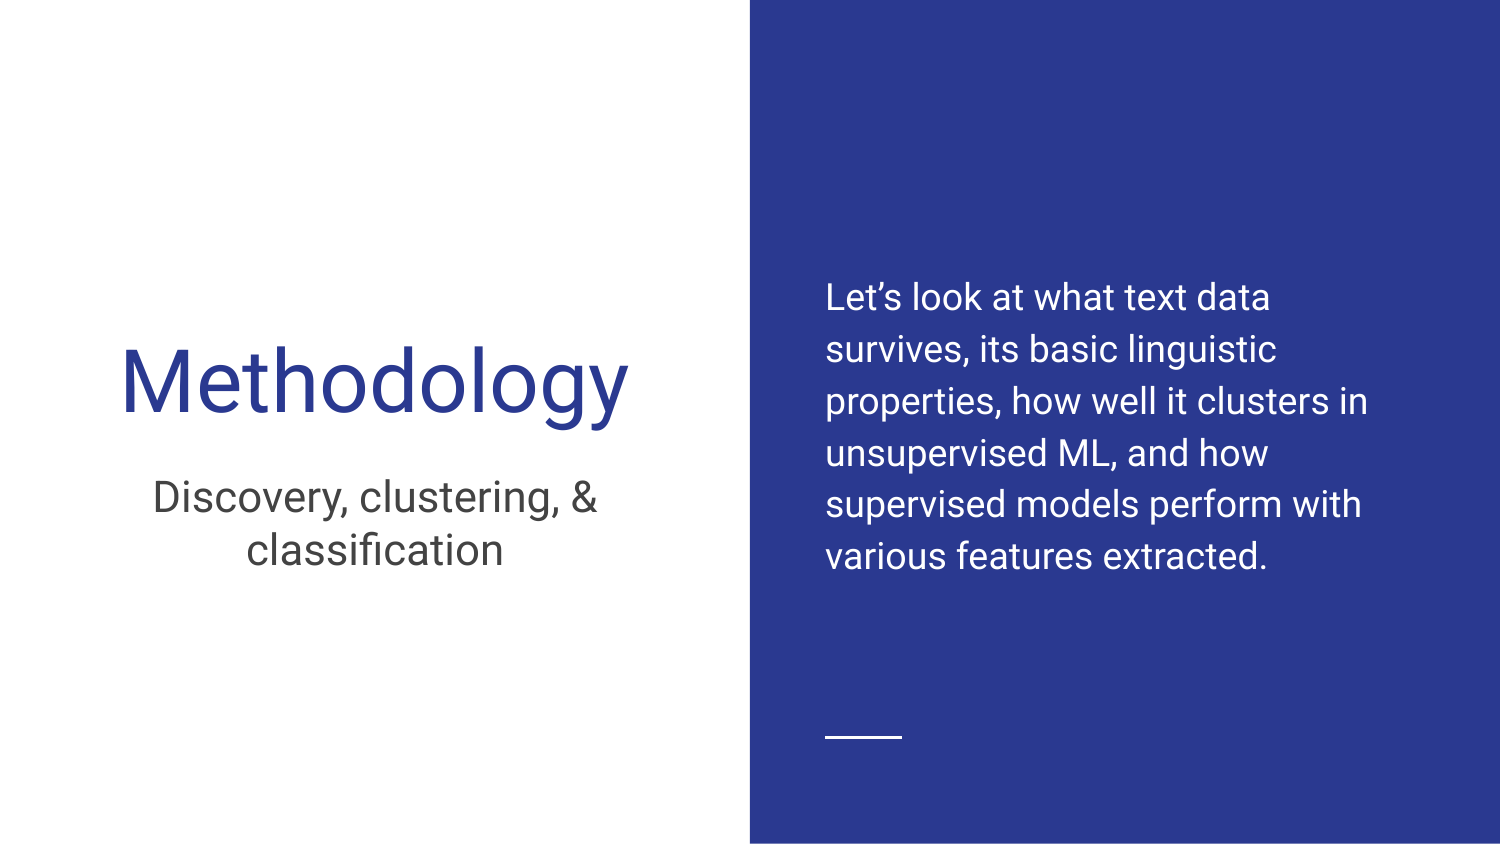

Let’s look at what text data survives, its basic linguistic properties, how well it clusters in unsupervised ML, and how supervised models perform with various features extracted.
# Methodology
Discovery, clustering, & classification